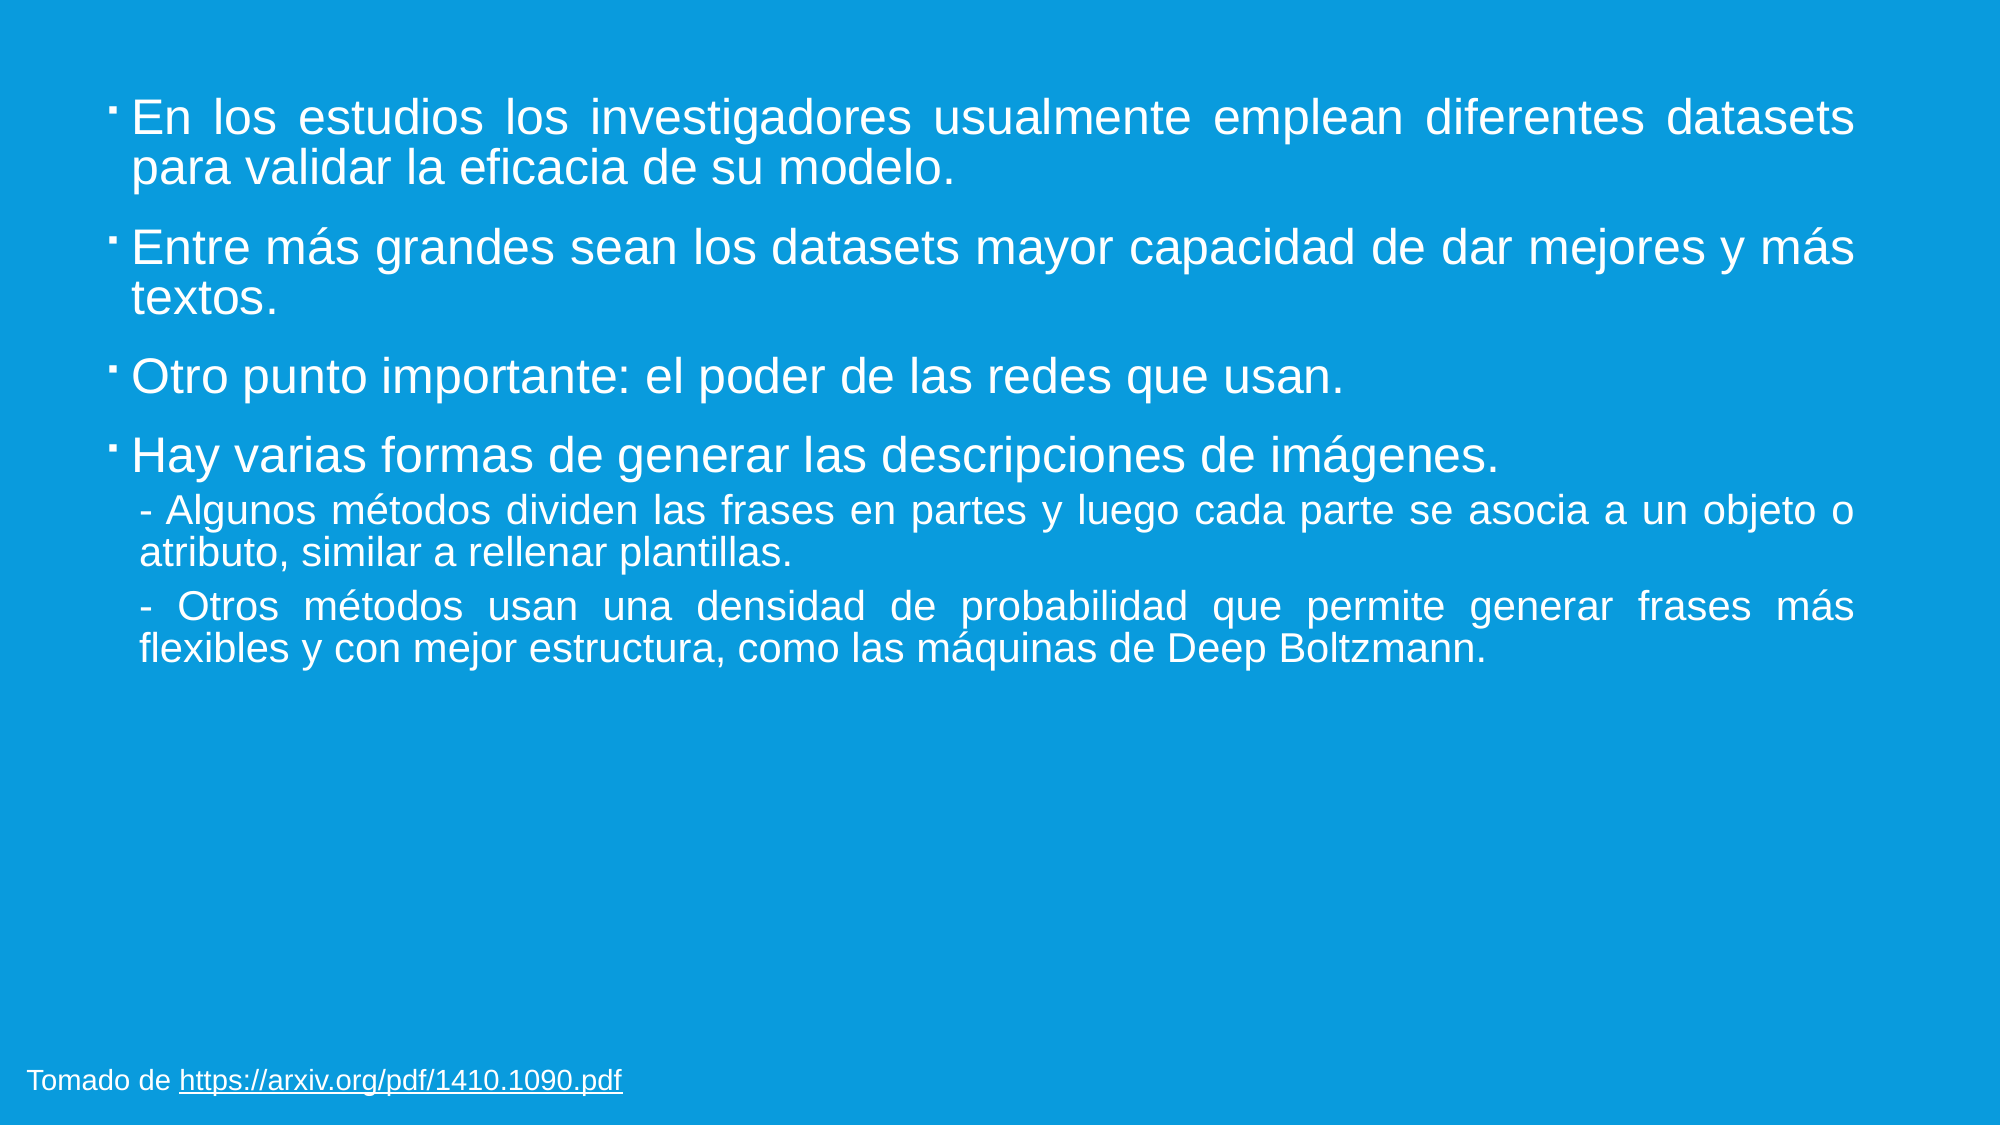

En los estudios los investigadores usualmente emplean diferentes datasets para validar la eficacia de su modelo.
Entre más grandes sean los datasets mayor capacidad de dar mejores y más textos.
Otro punto importante: el poder de las redes que usan.
Hay varias formas de generar las descripciones de imágenes.
- Algunos métodos dividen las frases en partes y luego cada parte se asocia a un objeto o atributo, similar a rellenar plantillas.
- Otros métodos usan una densidad de probabilidad que permite generar frases más flexibles y con mejor estructura, como las máquinas de Deep Boltzmann.
Tomado de https://arxiv.org/pdf/1410.1090.pdf